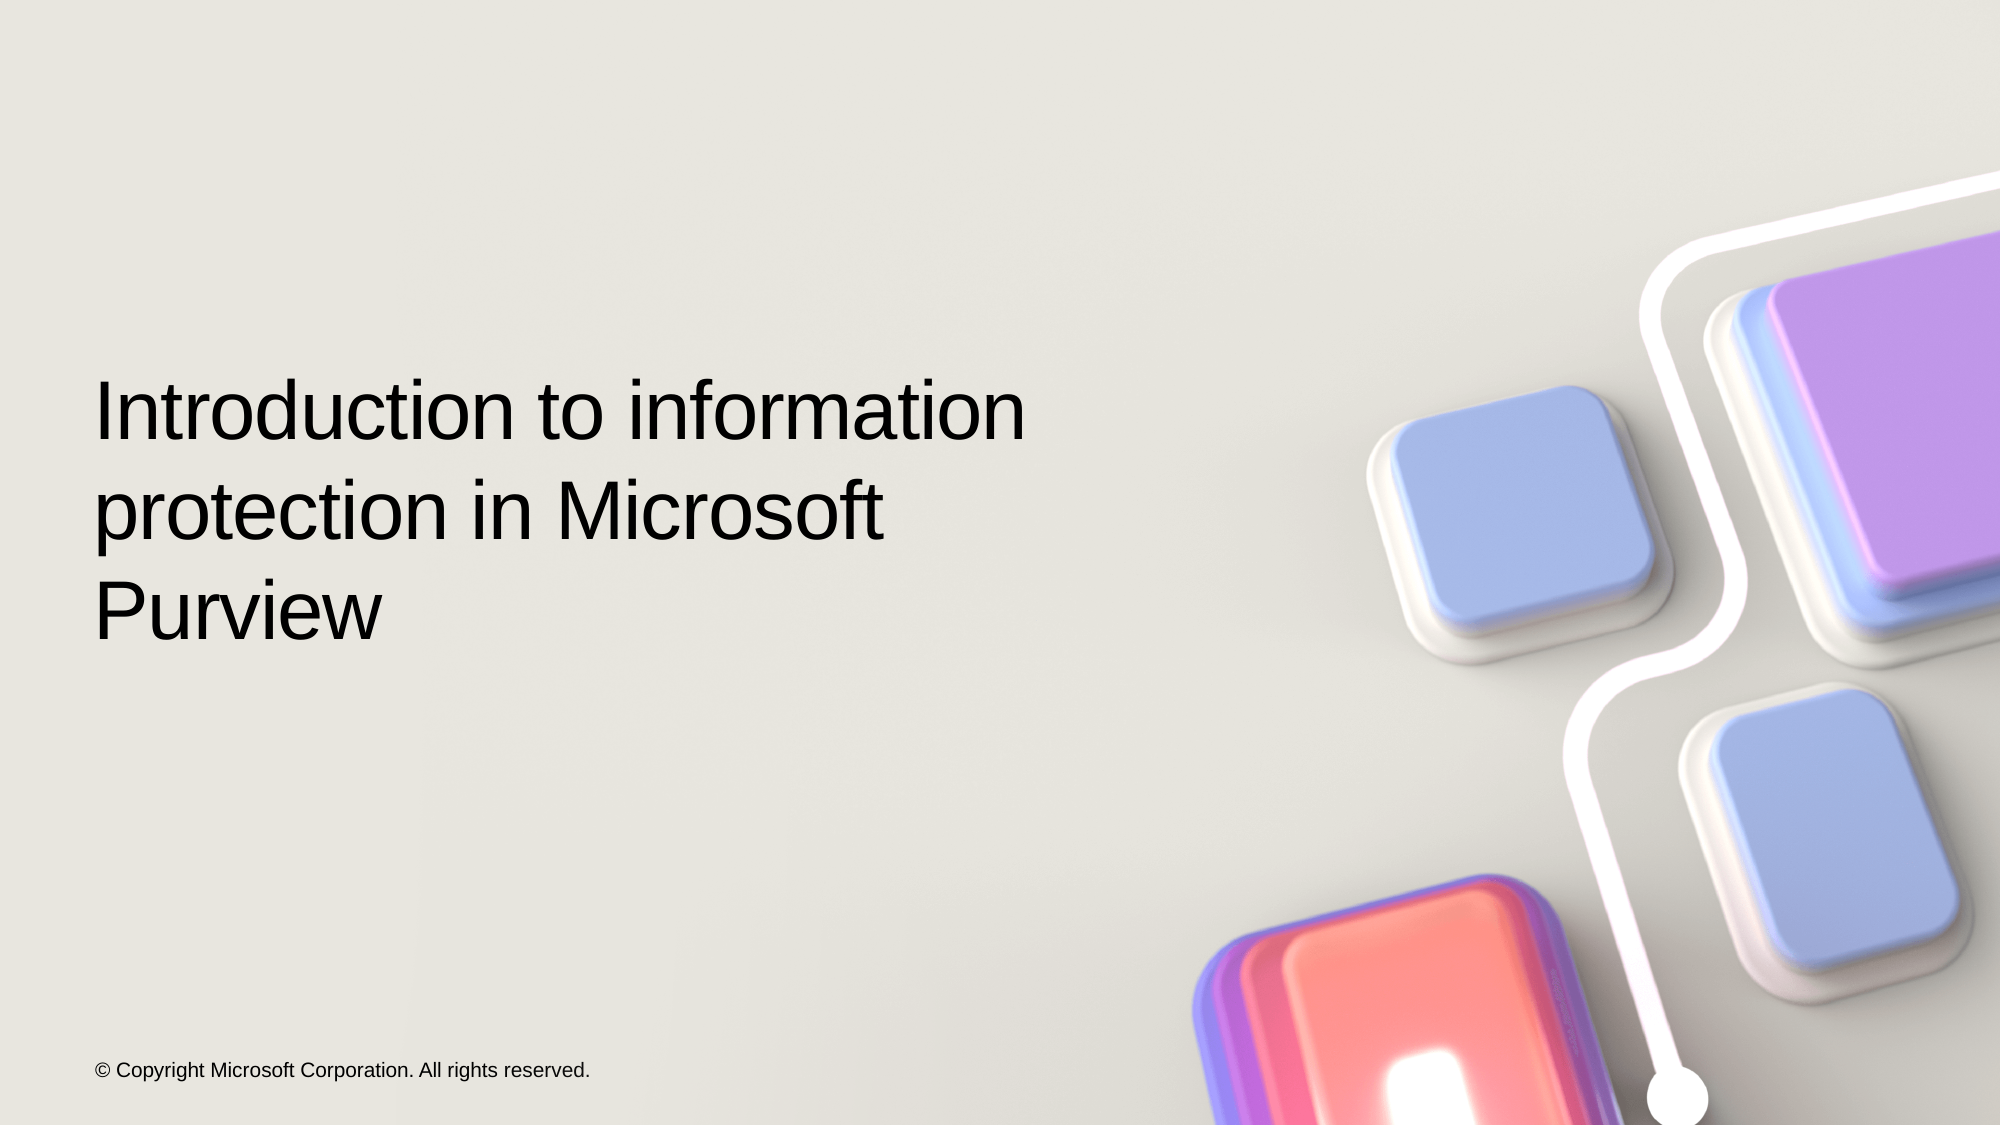

# Introduction to information protection in Microsoft Purview